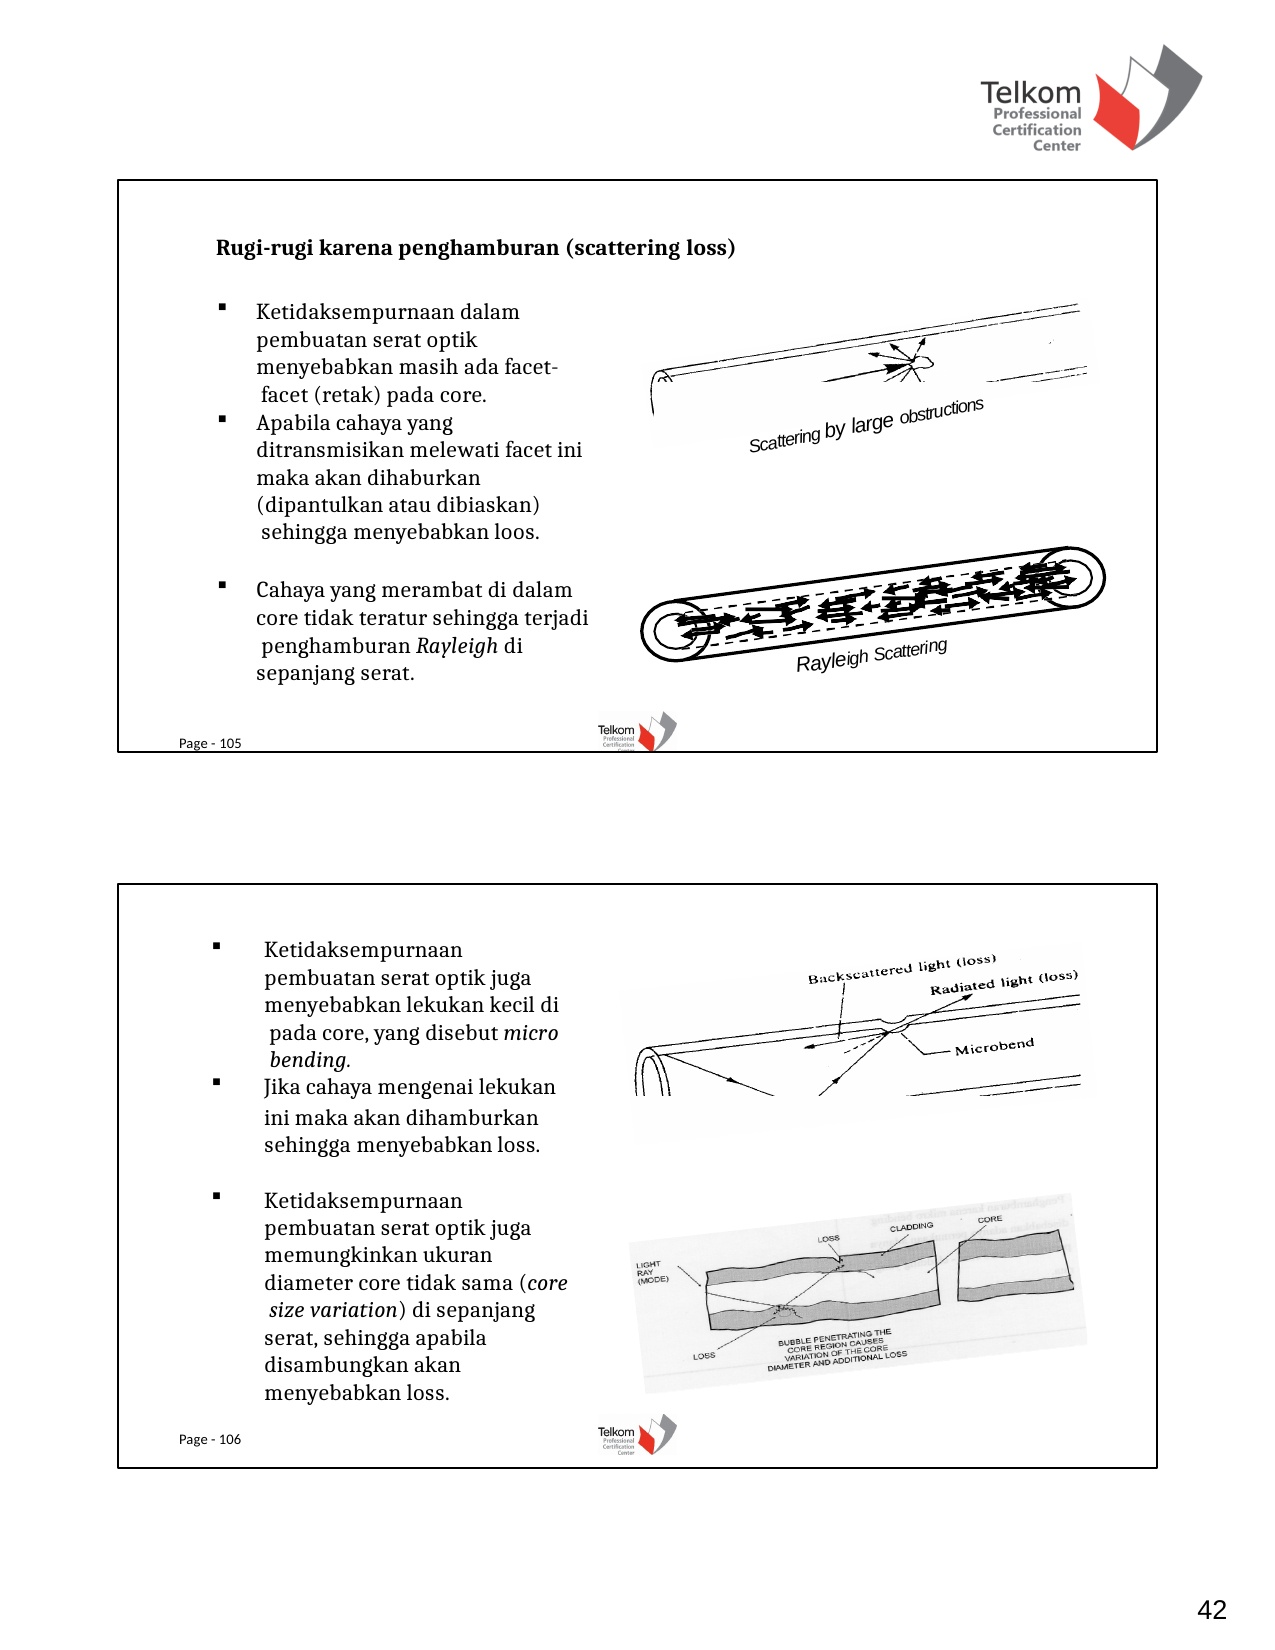

Rugi-rugi karena penghamburan (scattering loss)

Ketidaksempurnaan dalam  pembuatan serat optik  menyebabkan masih ada facet-  facet (retak) pada core.
Apabila cahaya yang  ditransmisikan melewati facet ini
maka akan dihaburkan  (dipantulkan atau dibiaskan)  sehingga menyebabkan loos.

Cahaya yang merambat di dalam  core tidak teratur sehingga terjadi  penghamburan Rayleigh di  sepanjang serat.

Page - 105

Scattering by large obstructions

Rayleigh Scattering

Ketidaksempurnaan  pembuatan serat optik juga  menyebabkan lekukan kecil di  pada core, yang disebut micro  bending.
Jika cahaya mengenai lekukan
ini maka akan dihamburkan  sehingga menyebabkan loss.

Ketidaksempurnaan  pembuatan serat optik juga  memungkinkan ukuran  diameter core tidak sama (core  size variation) di sepanjang  serat, sehingga apabila  disambungkan akan  menyebabkan loss.

Page - 106
42